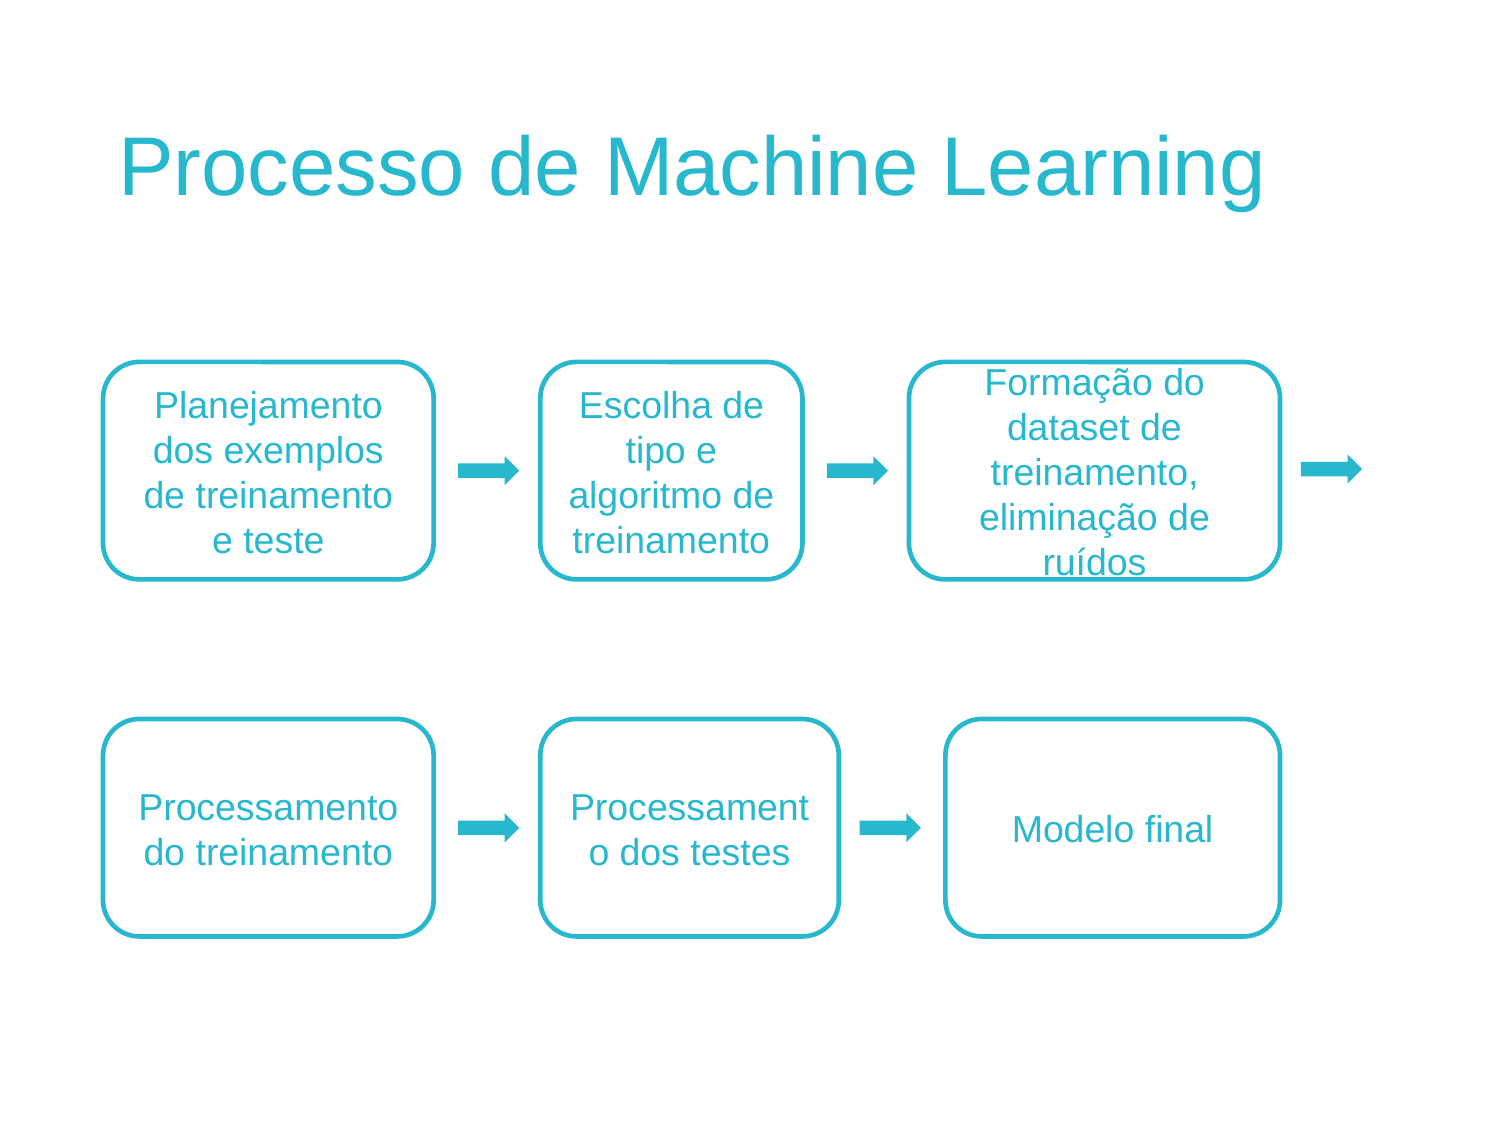

# Processo de Machine Learning
Planejamento dos exemplos de treinamento e teste
Escolha de tipo e algoritmo de treinamento
Formação do dataset de treinamento, eliminação de ruídos

Processamento do treinamento
Processamento dos testes
Modelo final